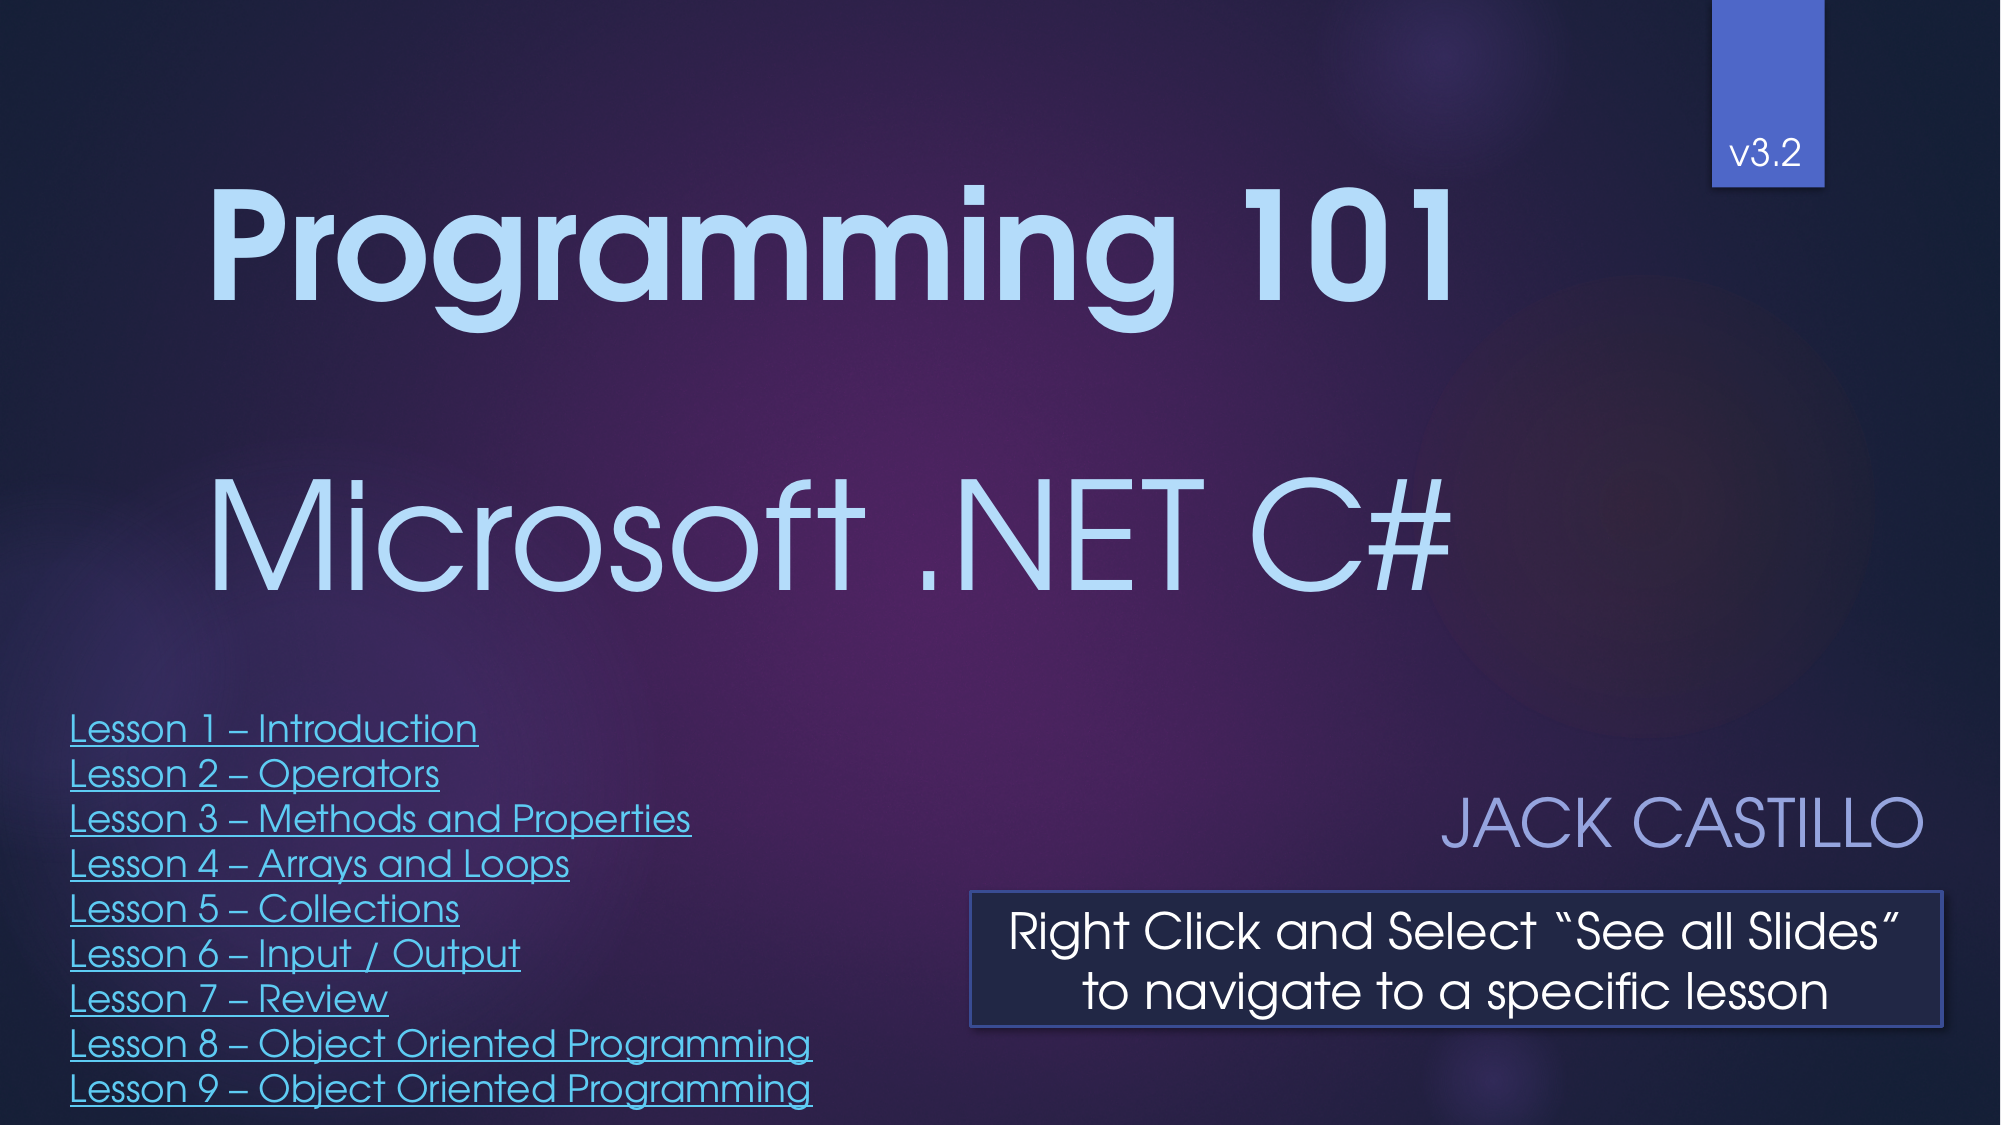

v3.2
# Programming 101 Microsoft .NET C#
Jack CastilLO
Lesson 1 – Introduction
Lesson 2 – Operators
Lesson 3 – Methods and Properties
Lesson 4 – Arrays and Loops
Lesson 5 – Collections
Lesson 6 – Input / Output
Lesson 7 – Review
Lesson 8 – Object Oriented Programming
Lesson 9 – Object Oriented Programming
Right Click and Select “See all Slides” to navigate to a specific lesson